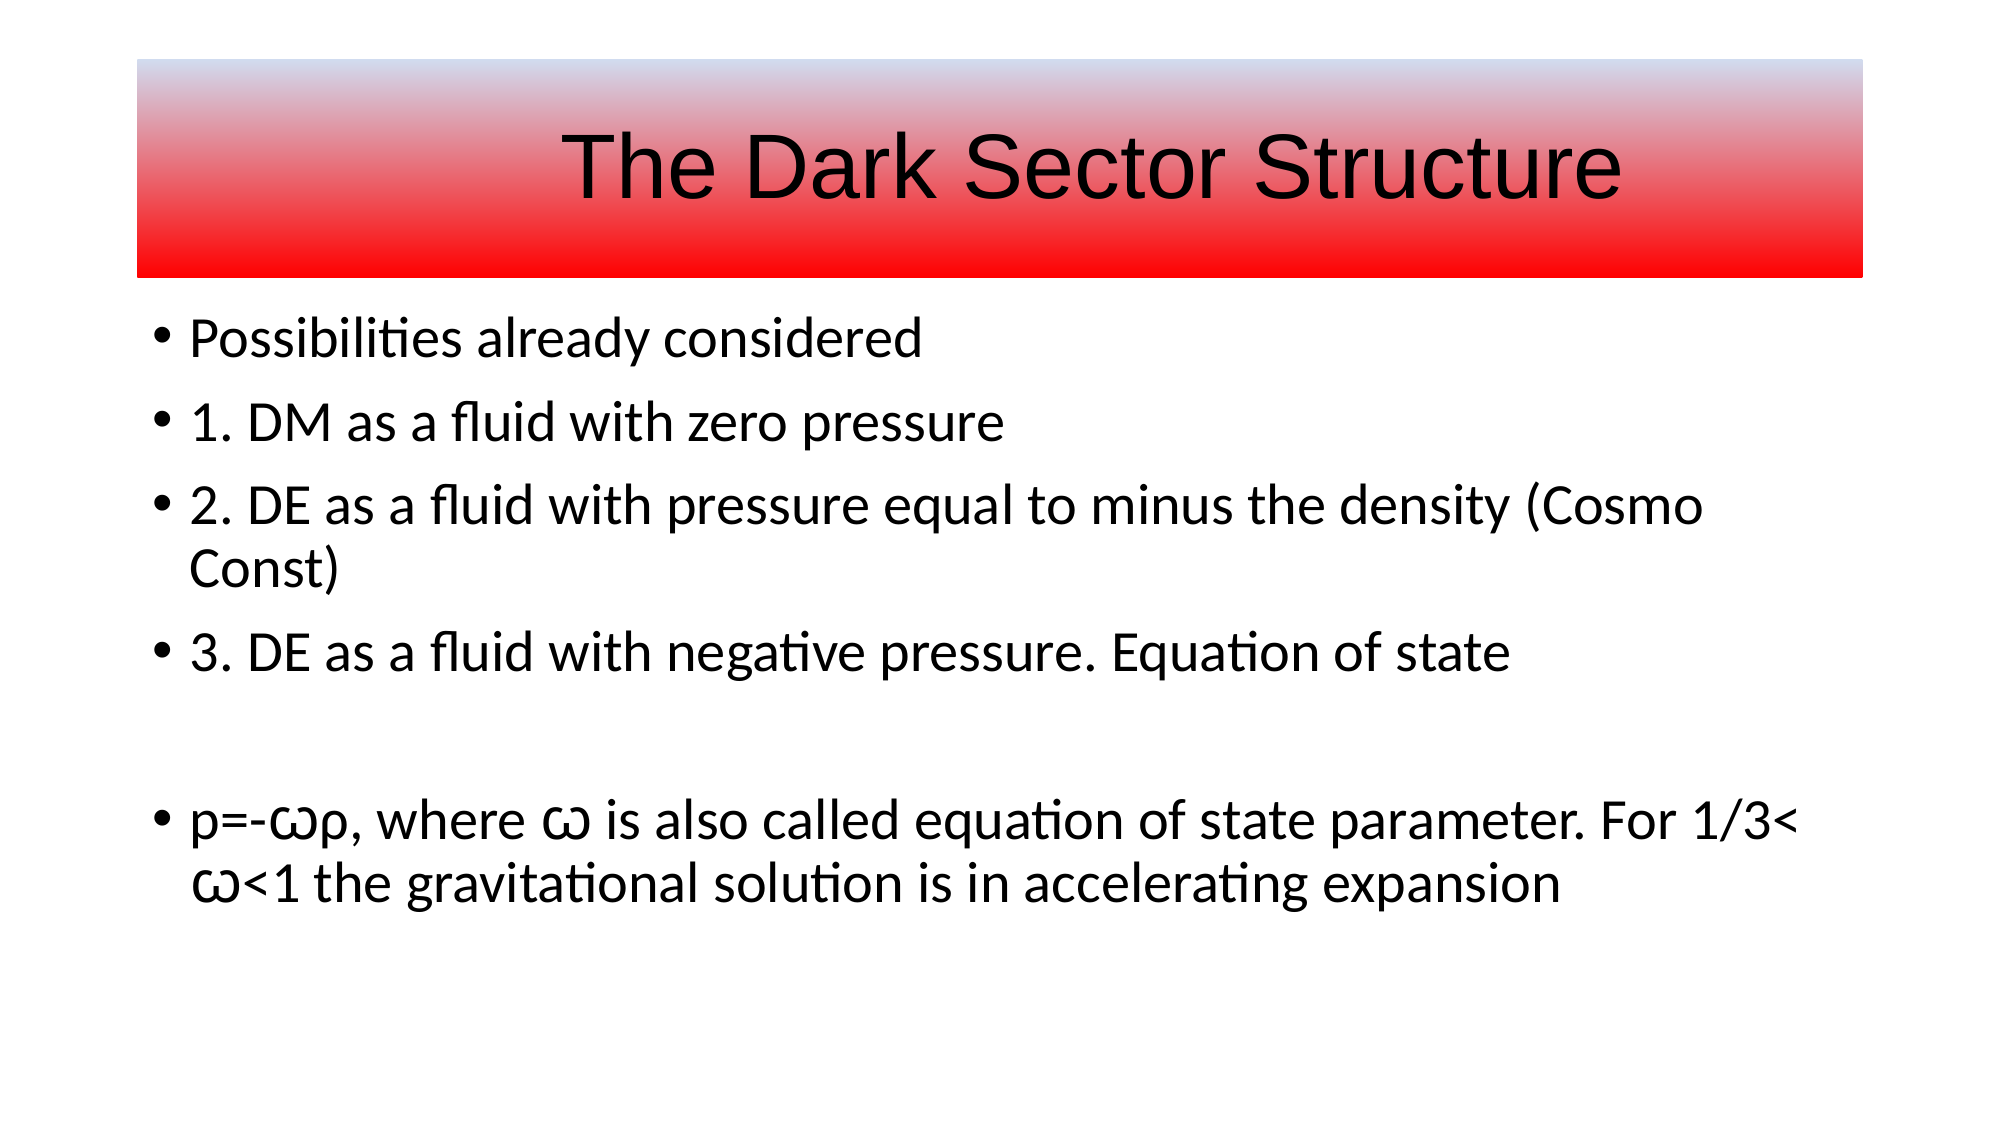

# The Dark Sector Structure
Possibilities already considered
1. DM as a fluid with zero pressure
2. DE as a fluid with pressure equal to minus the density (Cosmo Const)
3. DE as a fluid with negative pressure. Equation of state

p=-ꙍρ, where ꙍ is also called equation of state parameter. For 1/3< ꙍ<1 the gravitational solution is in accelerating expansion